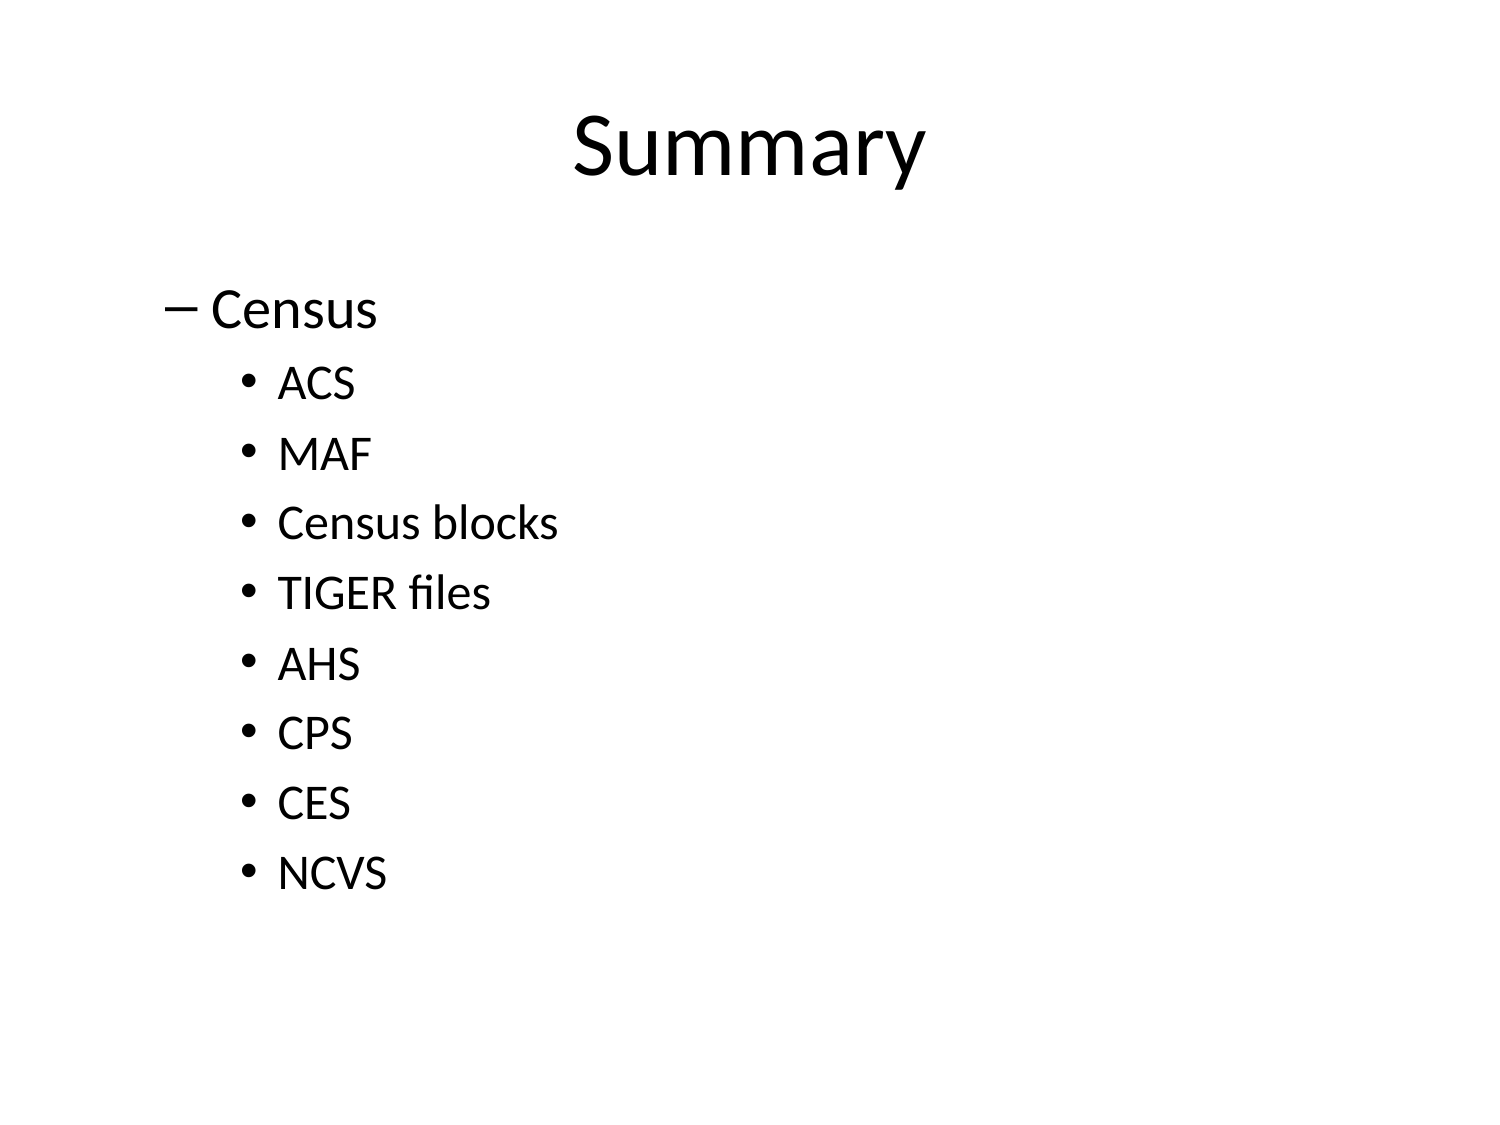

# Summary
Census
ACS
MAF
Census blocks
TIGER files
AHS
CPS
CES
NCVS